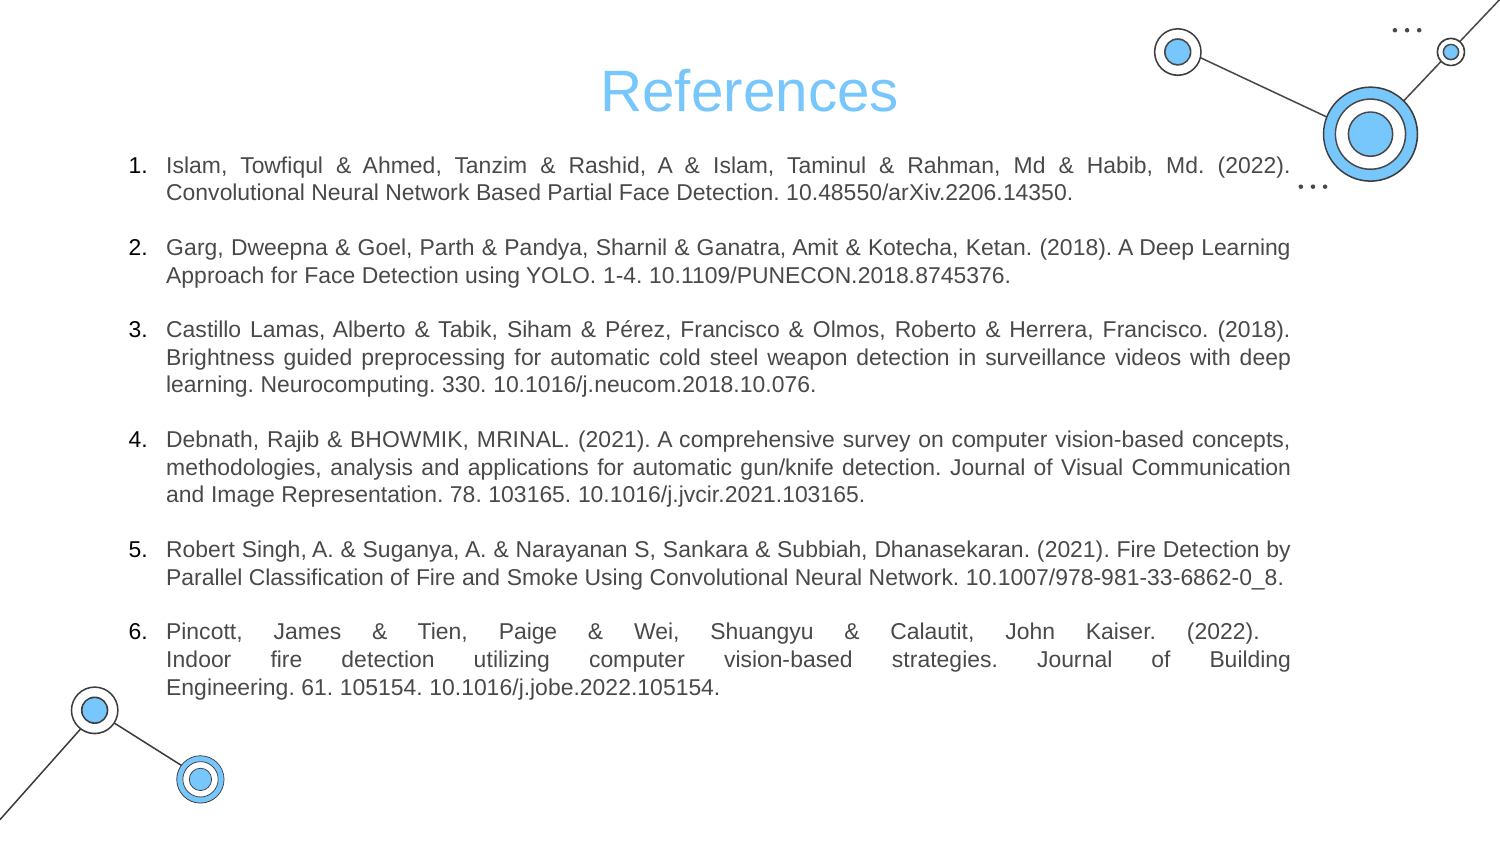

# References

Islam, Towfiqul & Ahmed, Tanzim & Rashid, A & Islam, Taminul & Rahman, Md & Habib, Md. (2022). Convolutional Neural Network Based Partial Face Detection. 10.48550/arXiv.2206.14350.

Garg, Dweepna & Goel, Parth & Pandya, Sharnil & Ganatra, Amit & Kotecha, Ketan. (2018). A Deep Learning Approach for Face Detection using YOLO. 1-4. 10.1109/PUNECON.2018.8745376.

Castillo Lamas, Alberto & Tabik, Siham & Pérez, Francisco & Olmos, Roberto & Herrera, Francisco. (2018). Brightness guided preprocessing for automatic cold steel weapon detection in surveillance videos with deep learning. Neurocomputing. 330. 10.1016/j.neucom.2018.10.076.

Debnath, Rajib & BHOWMIK, MRINAL. (2021). A comprehensive survey on computer vision-based concepts, methodologies, analysis and applications for automatic gun/knife detection. Journal of Visual Communication and Image Representation. 78. 103165. 10.1016/j.jvcir.2021.103165.

Robert Singh, A. & Suganya, A. & Narayanan S, Sankara & Subbiah, Dhanasekaran. (2021). Fire Detection by Parallel Classification of Fire and Smoke Using Convolutional Neural Network. 10.1007/978-981-33-6862-0_8.

Pincott, James & Tien, Paige & Wei, Shuangyu & Calautit, John Kaiser. (2022).
Indoor fire detection utilizing computer vision-based strategies. Journal of Building
Engineering. 61. 105154. 10.1016/j.jobe.2022.105154.